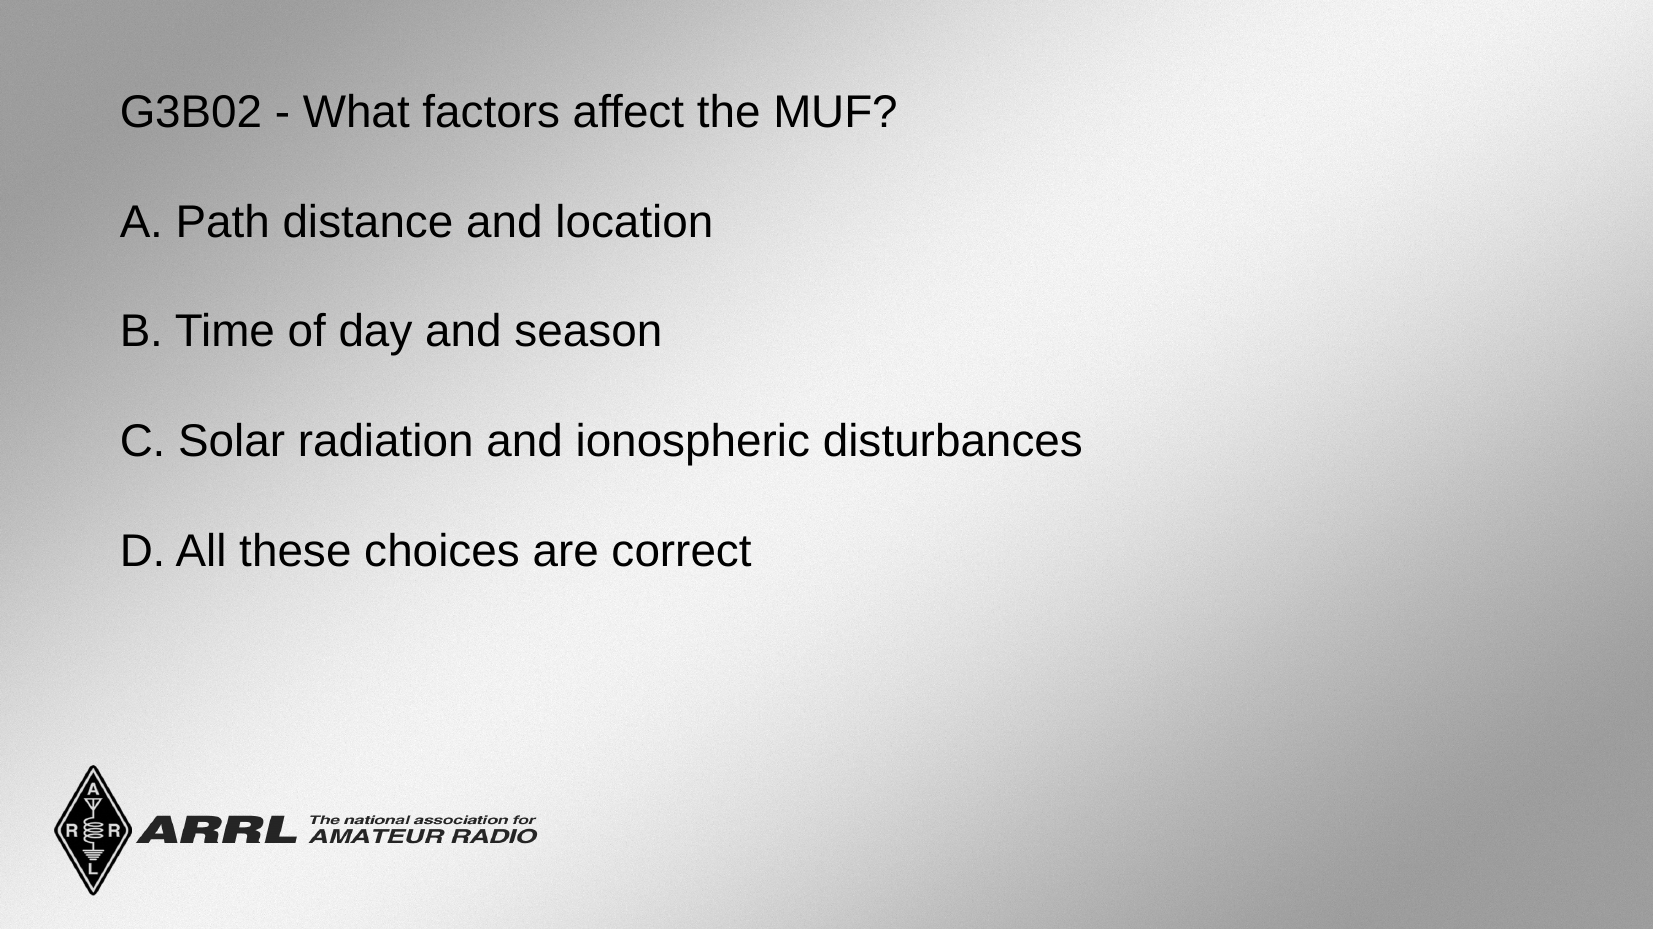

G3B02 - What factors affect the MUF?

A. Path distance and location

B. Time of day and season

C. Solar radiation and ionospheric disturbances

D. All these choices are correct